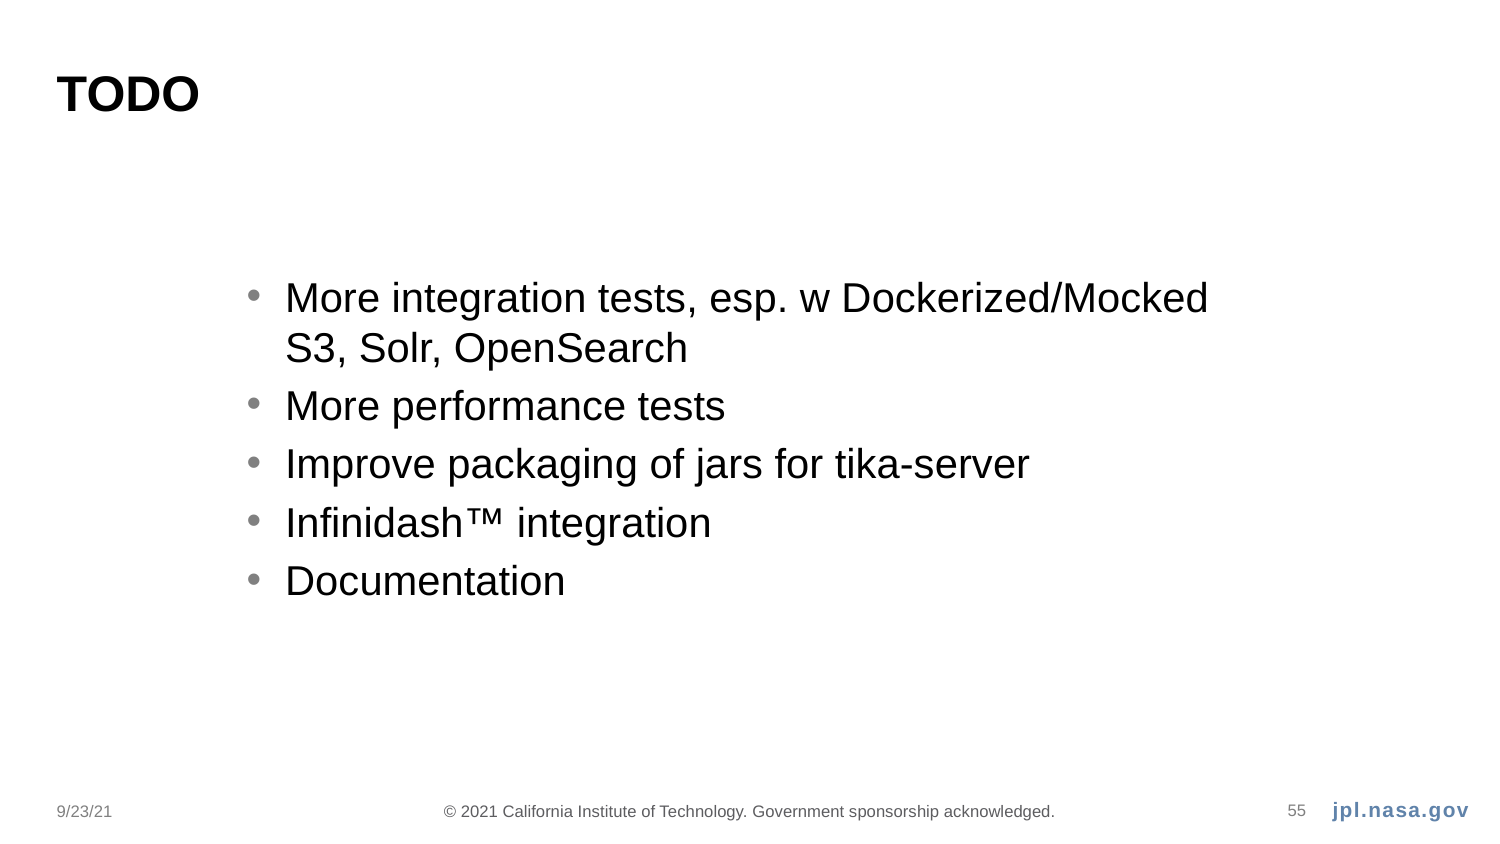

# TODO
More integration tests, esp. w Dockerized/Mocked S3, Solr, OpenSearch
More performance tests
Improve packaging of jars for tika-server
Infinidash™ integration
Documentation
9/23/21
© 2021 California Institute of Technology. Government sponsorship acknowledged.
55